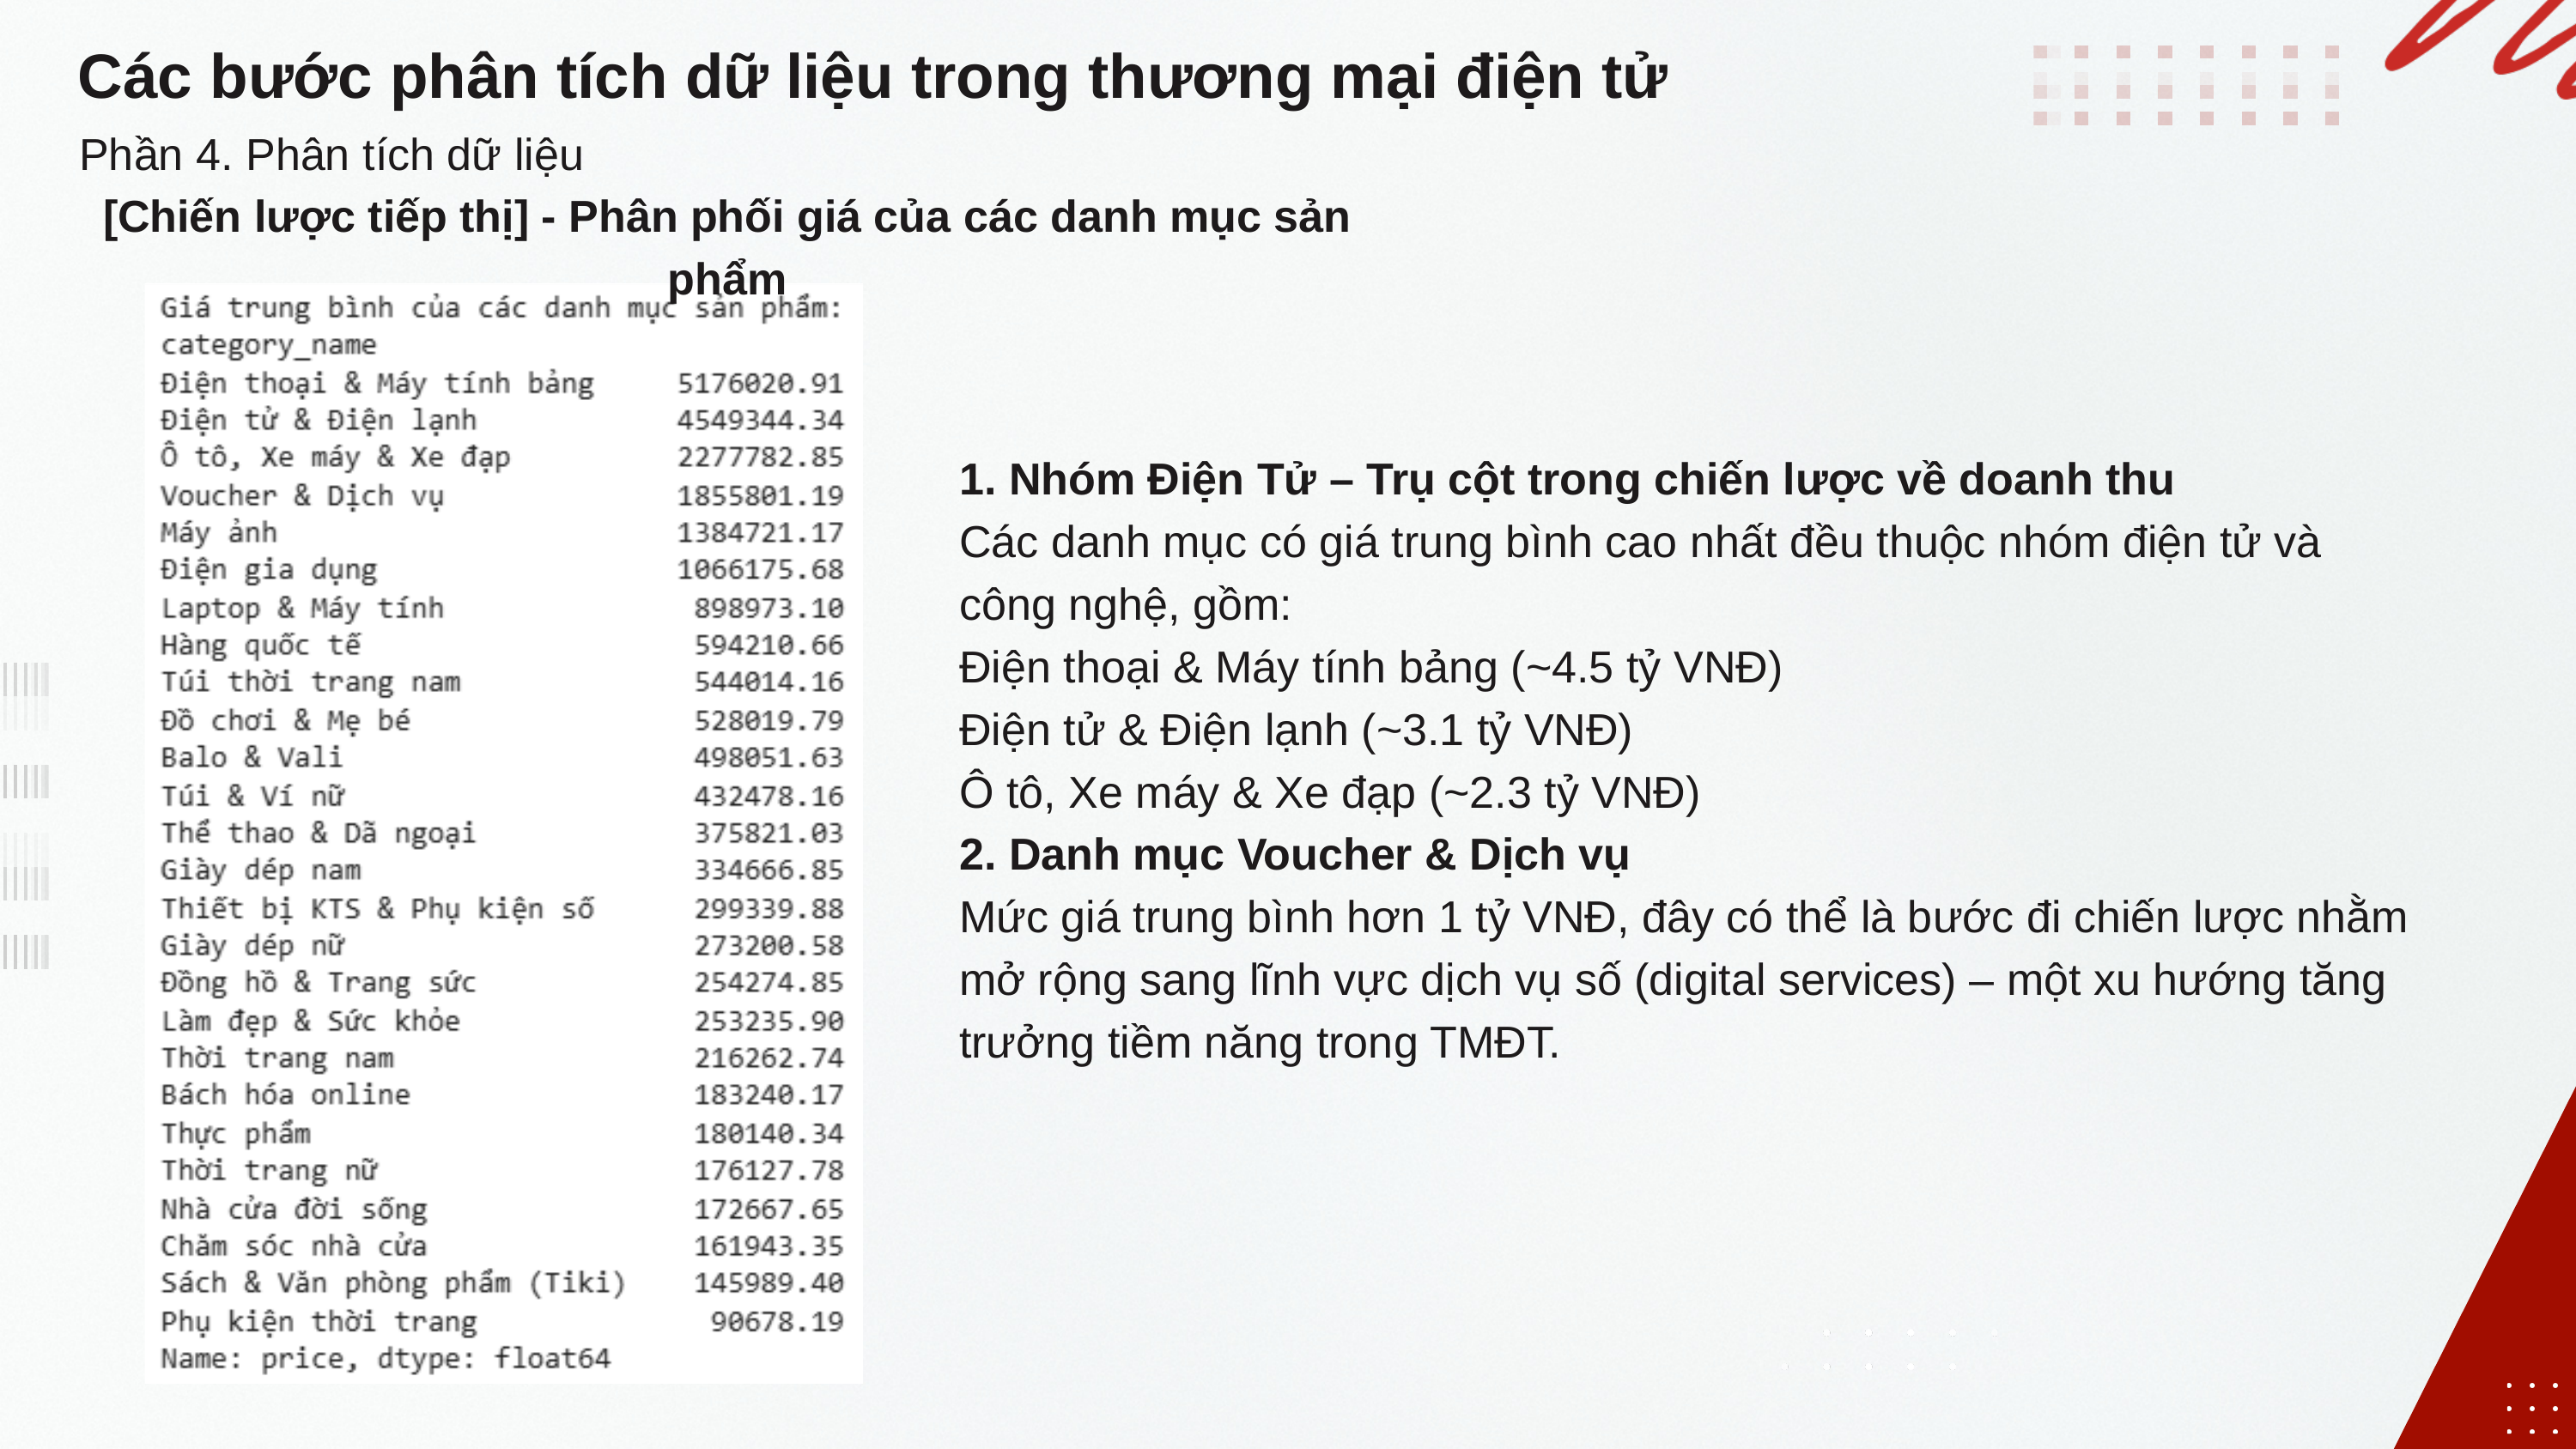

Các bước phân tích dữ liệu trong thương mại điện tử

Phần 4. Phân tích dữ liệu

[Chiến lược tiếp thị] - Phân phối giá của các danh mục sản phẩm

1. Nhóm Điện Tử – Trụ cột trong chiến lược về doanh thu
Các danh mục có giá trung bình cao nhất đều thuộc nhóm điện tử và công nghệ, gồm:
Điện thoại & Máy tính bảng (~4.5 tỷ VNĐ)
Điện tử & Điện lạnh (~3.1 tỷ VNĐ)
Ô tô, Xe máy & Xe đạp (~2.3 tỷ VNĐ)
2. Danh mục Voucher & Dịch vụ
Mức giá trung bình hơn 1 tỷ VNĐ, đây có thể là bước đi chiến lược nhằm mở rộng sang lĩnh vực dịch vụ số (digital services) – một xu hướng tăng trưởng tiềm năng trong TMĐT.